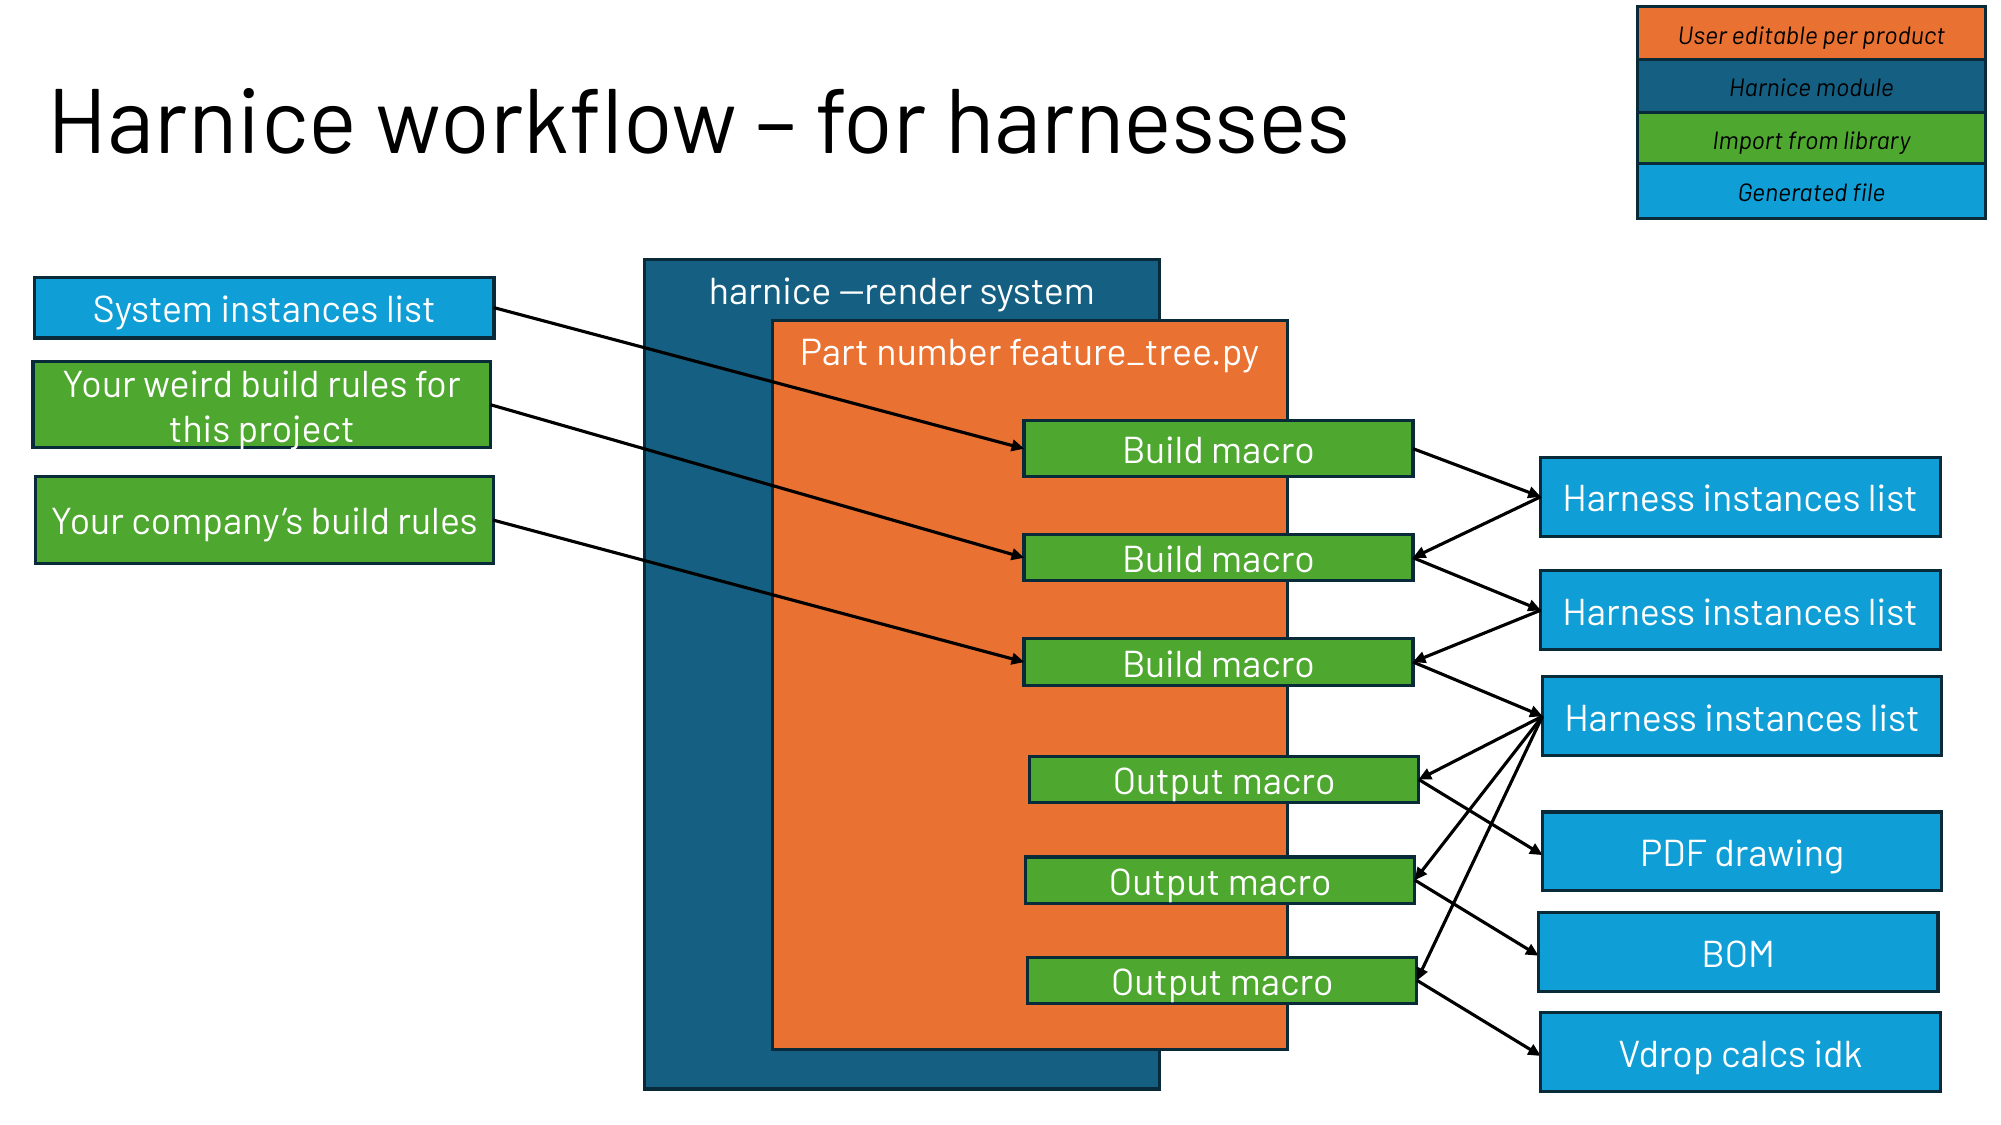

User editable per product
# Harnice workflow – for harnesses
Harnice module
Import from library
Generated file
harnice --render system
System instances list
Part number feature_tree.py
Your weird build rules for this project
Build macro
Harness instances list
Your company’s build rules
Build macro
Harness instances list
Build macro
Harness instances list
Output macro
PDF drawing
Output macro
BOM
Output macro
Vdrop calcs idk